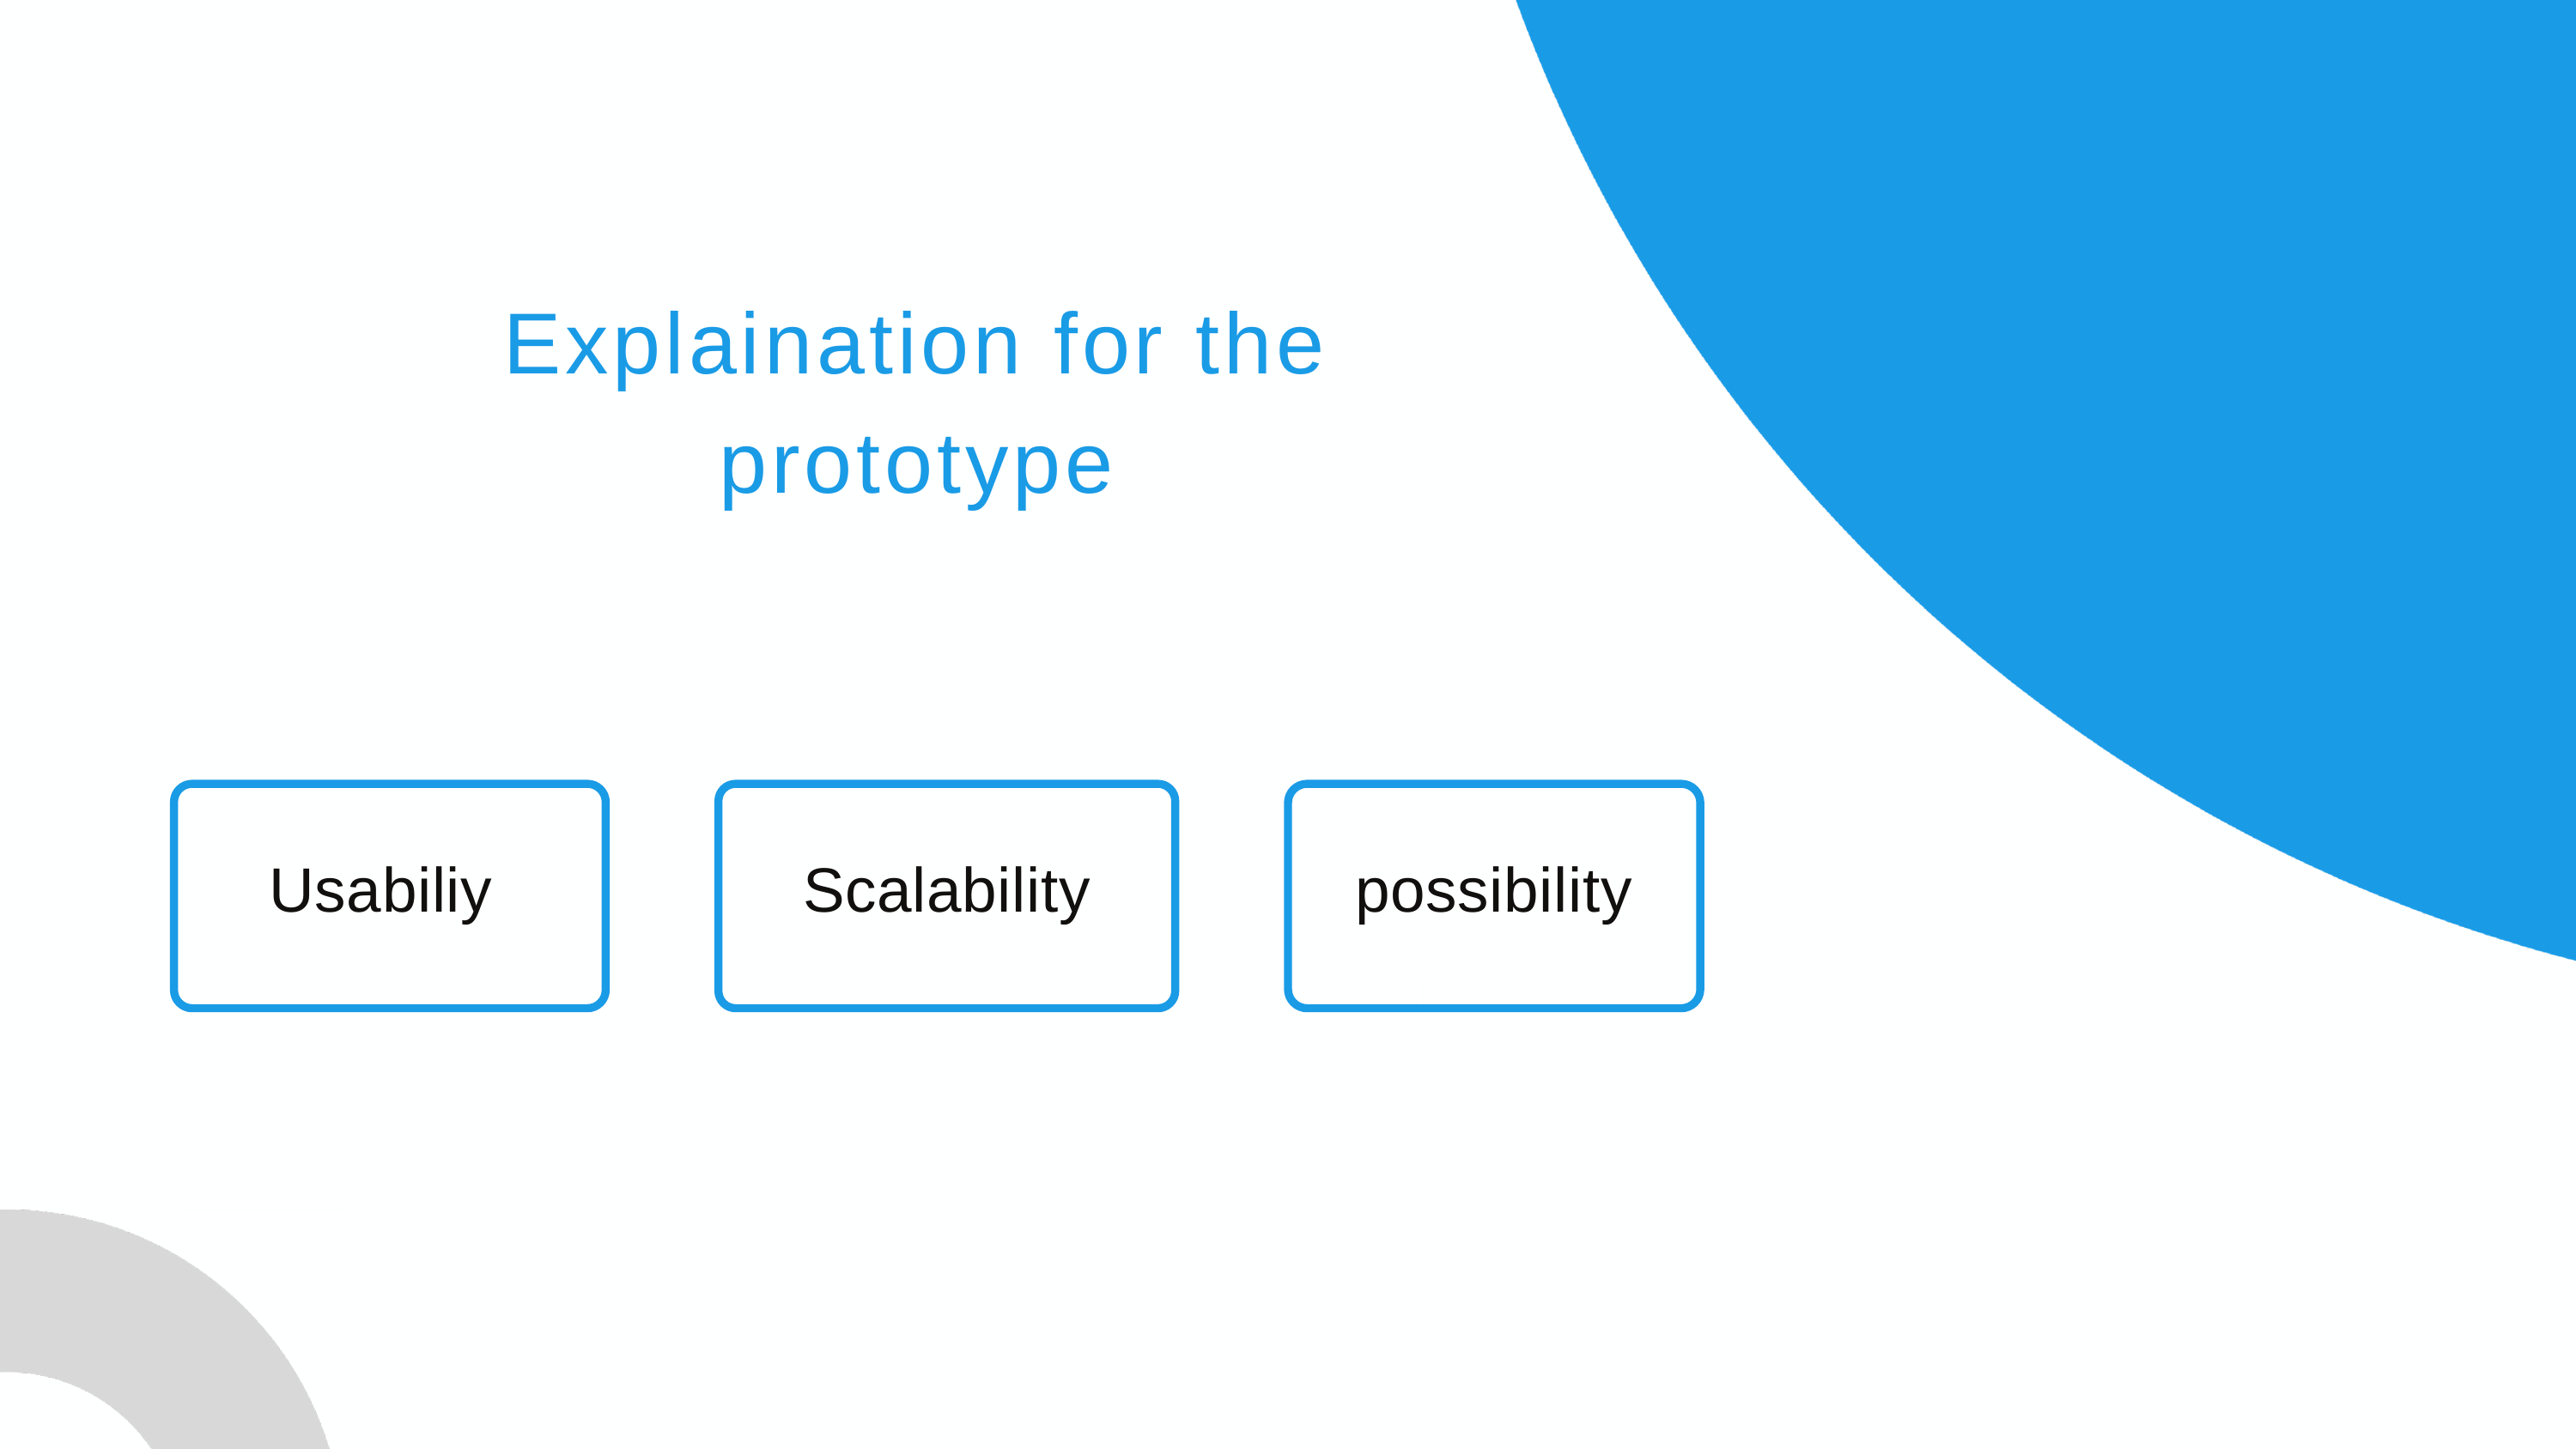

Explaination for the prototype

Usabiliy

Scalability

possibility